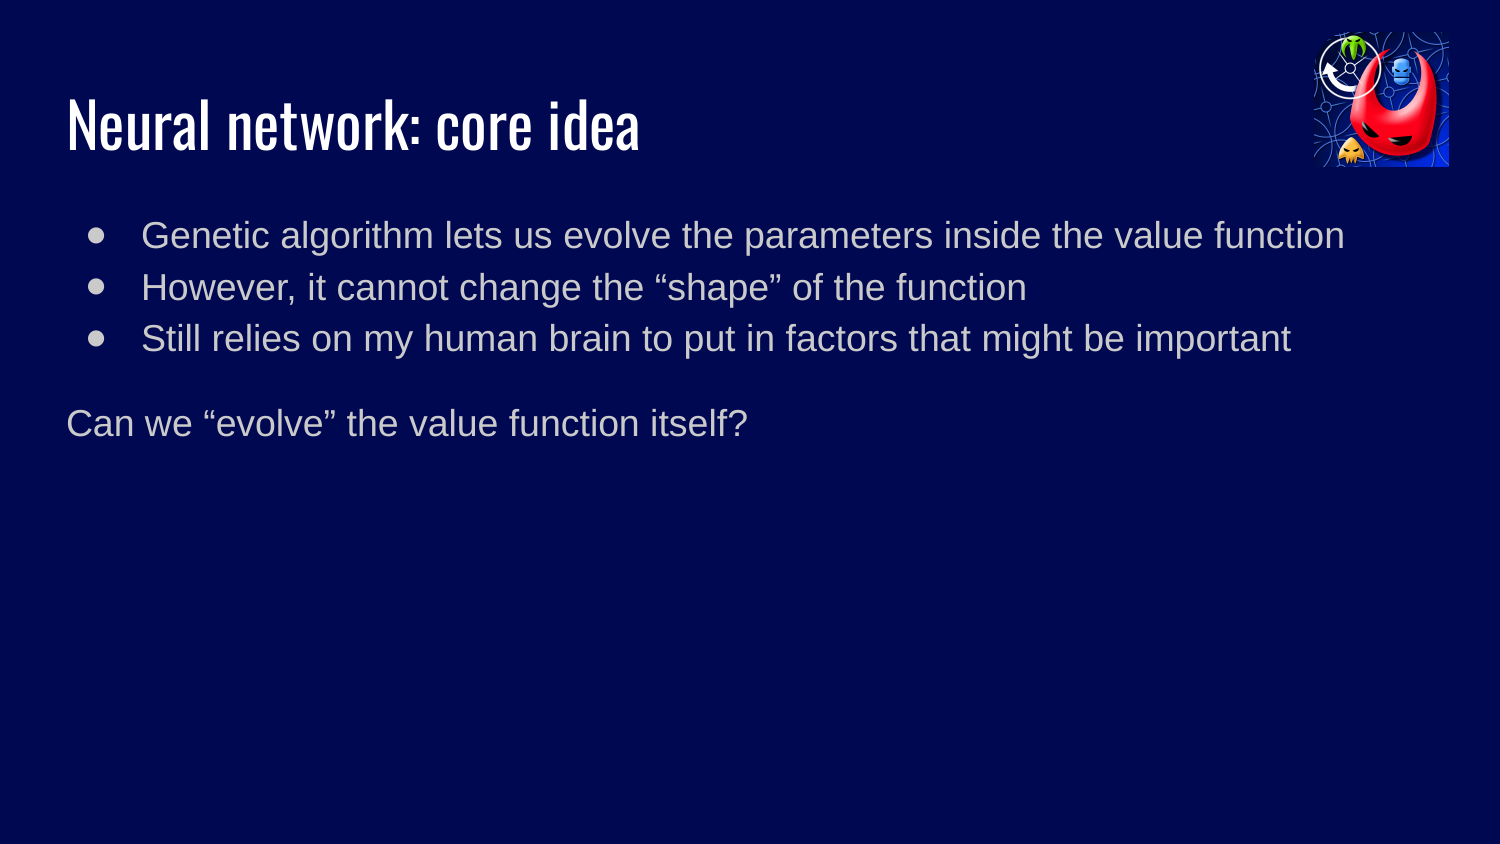

# Neural network: core idea
Genetic algorithm lets us evolve the parameters inside the value function
However, it cannot change the “shape” of the function
Still relies on my human brain to put in factors that might be important
Can we “evolve” the value function itself?